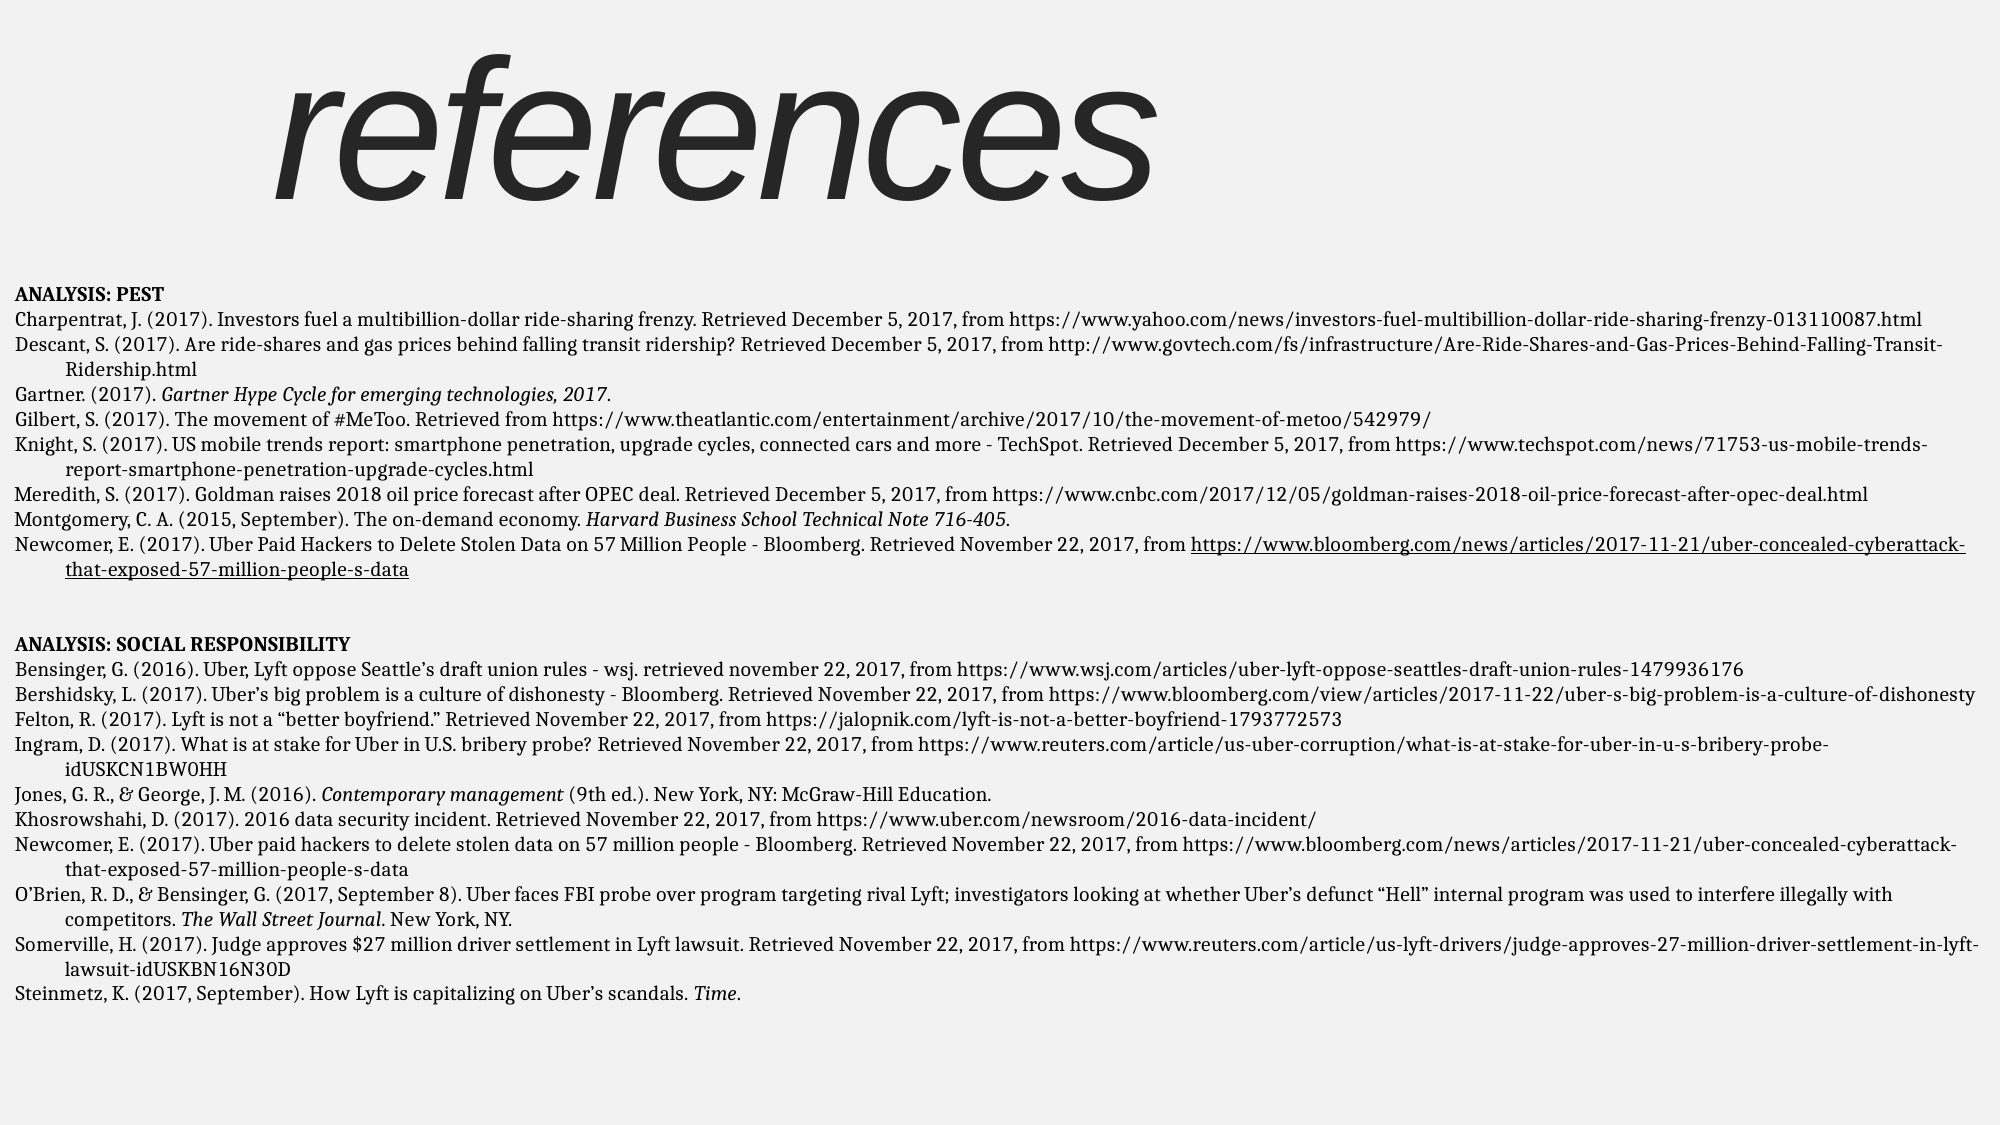

references
ANALYSIS: PEST
Charpentrat, J. (2017). Investors fuel a multibillion-dollar ride-sharing frenzy. Retrieved December 5, 2017, from https://www.yahoo.com/news/investors-fuel-multibillion-dollar-ride-sharing-frenzy-013110087.html
Descant, S. (2017). Are ride-shares and gas prices behind falling transit ridership? Retrieved December 5, 2017, from http://www.govtech.com/fs/infrastructure/Are-Ride-Shares-and-Gas-Prices-Behind-Falling-Transit-Ridership.html
Gartner. (2017). Gartner Hype Cycle for emerging technologies, 2017.
Gilbert, S. (2017). The movement of #MeToo. Retrieved from https://www.theatlantic.com/entertainment/archive/2017/10/the-movement-of-metoo/542979/
Knight, S. (2017). US mobile trends report: smartphone penetration, upgrade cycles, connected cars and more - TechSpot. Retrieved December 5, 2017, from https://www.techspot.com/news/71753-us-mobile-trends-report-smartphone-penetration-upgrade-cycles.html
Meredith, S. (2017). Goldman raises 2018 oil price forecast after OPEC deal. Retrieved December 5, 2017, from https://www.cnbc.com/2017/12/05/goldman-raises-2018-oil-price-forecast-after-opec-deal.html
Montgomery, C. A. (2015, September). The on-demand economy. Harvard Business School Technical Note 716-405.
Newcomer, E. (2017). Uber Paid Hackers to Delete Stolen Data on 57 Million People - Bloomberg. Retrieved November 22, 2017, from https://www.bloomberg.com/news/articles/2017-11-21/uber-concealed-cyberattack-that-exposed-57-million-people-s-data

ANALYSIS: SOCIAL RESPONSIBILITY
Bensinger, G. (2016). Uber, Lyft oppose Seattle’s draft union rules - wsj. retrieved november 22, 2017, from https://www.wsj.com/articles/uber-lyft-oppose-seattles-draft-union-rules-1479936176
Bershidsky, L. (2017). Uber’s big problem is a culture of dishonesty - Bloomberg. Retrieved November 22, 2017, from https://www.bloomberg.com/view/articles/2017-11-22/uber-s-big-problem-is-a-culture-of-dishonesty
Felton, R. (2017). Lyft is not a “better boyfriend.” Retrieved November 22, 2017, from https://jalopnik.com/lyft-is-not-a-better-boyfriend-1793772573
Ingram, D. (2017). What is at stake for Uber in U.S. bribery probe? Retrieved November 22, 2017, from https://www.reuters.com/article/us-uber-corruption/what-is-at-stake-for-uber-in-u-s-bribery-probe-idUSKCN1BW0HH
Jones, G. R., & George, J. M. (2016). Contemporary management (9th ed.). New York, NY: McGraw-Hill Education.
Khosrowshahi, D. (2017). 2016 data security incident. Retrieved November 22, 2017, from https://www.uber.com/newsroom/2016-data-incident/
Newcomer, E. (2017). Uber paid hackers to delete stolen data on 57 million people - Bloomberg. Retrieved November 22, 2017, from https://www.bloomberg.com/news/articles/2017-11-21/uber-concealed-cyberattack-that-exposed-57-million-people-s-data
O’Brien, R. D., & Bensinger, G. (2017, September 8). Uber faces FBI probe over program targeting rival Lyft; investigators looking at whether Uber’s defunct “Hell” internal program was used to interfere illegally with competitors. The Wall Street Journal. New York, NY.
Somerville, H. (2017). Judge approves $27 million driver settlement in Lyft lawsuit. Retrieved November 22, 2017, from https://www.reuters.com/article/us-lyft-drivers/judge-approves-27-million-driver-settlement-in-lyft-lawsuit-idUSKBN16N30D
Steinmetz, K. (2017, September). How Lyft is capitalizing on Uber’s scandals. Time.